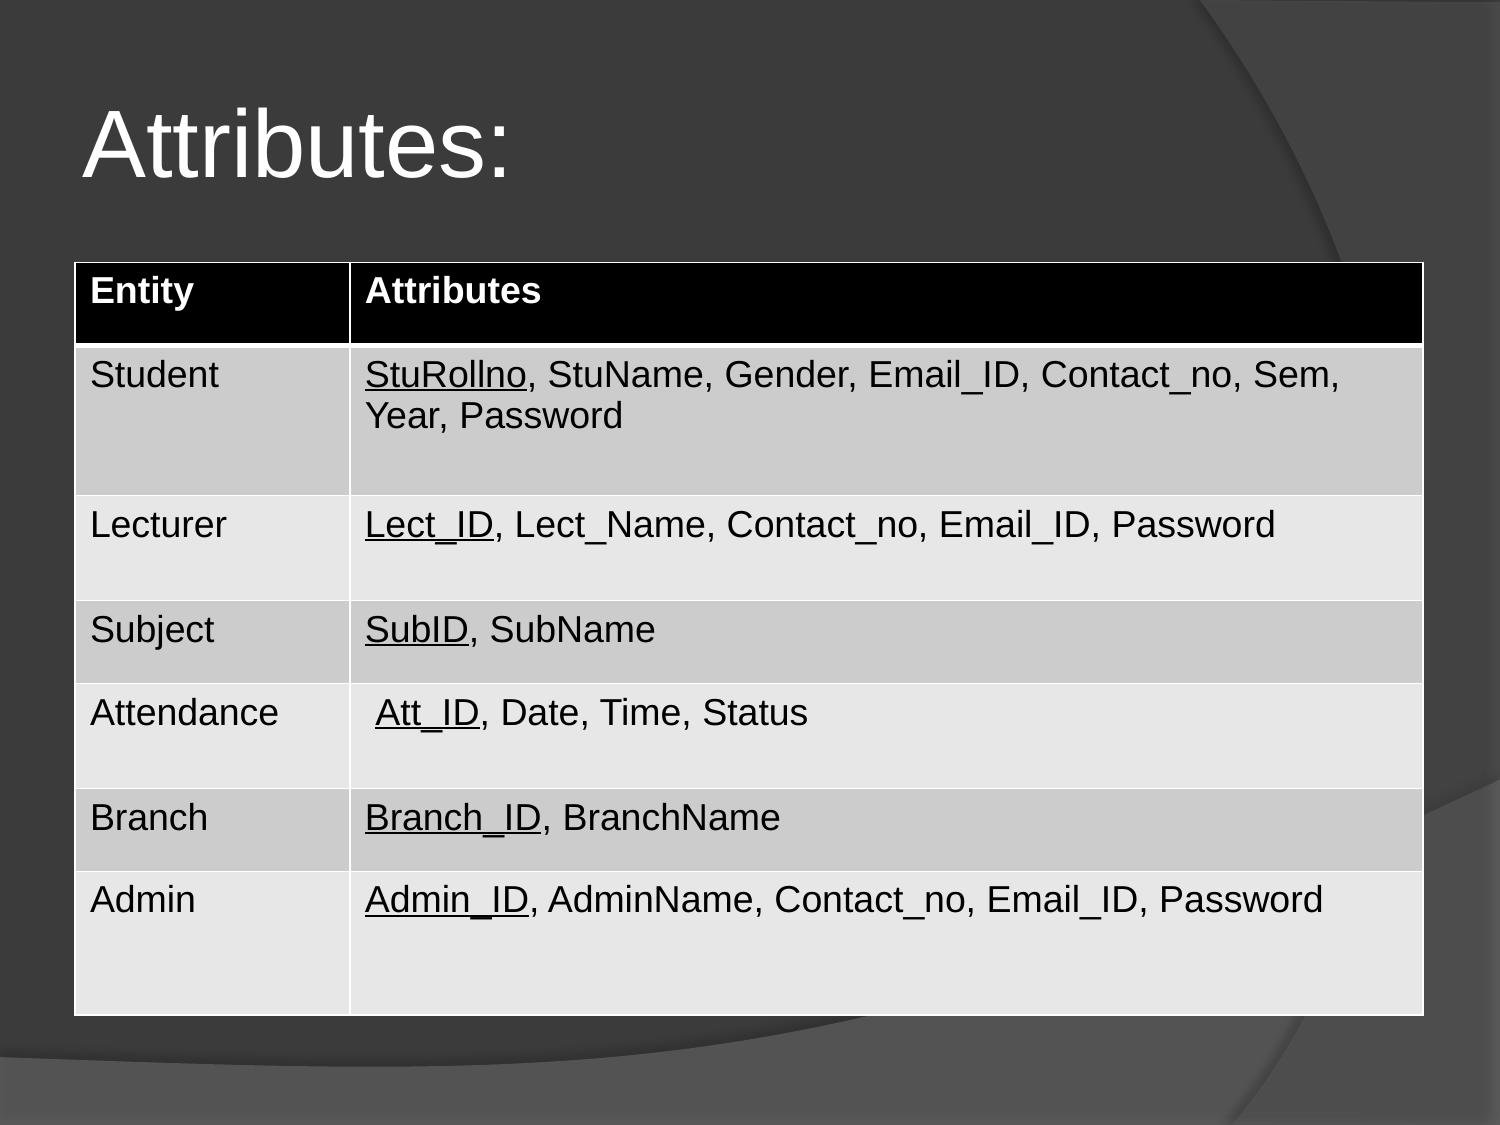

# Attributes:
| Entity | Attributes |
| --- | --- |
| Student | StuRollno, StuName, Gender, Email\_ID, Contact\_no, Sem, Year, Password |
| Lecturer | Lect\_ID, Lect\_Name, Contact\_no, Email\_ID, Password |
| Subject | SubID, SubName |
| Attendance | Att\_ID, Date, Time, Status |
| Branch | Branch\_ID, BranchName |
| Admin | Admin\_ID, AdminName, Contact\_no, Email\_ID, Password |